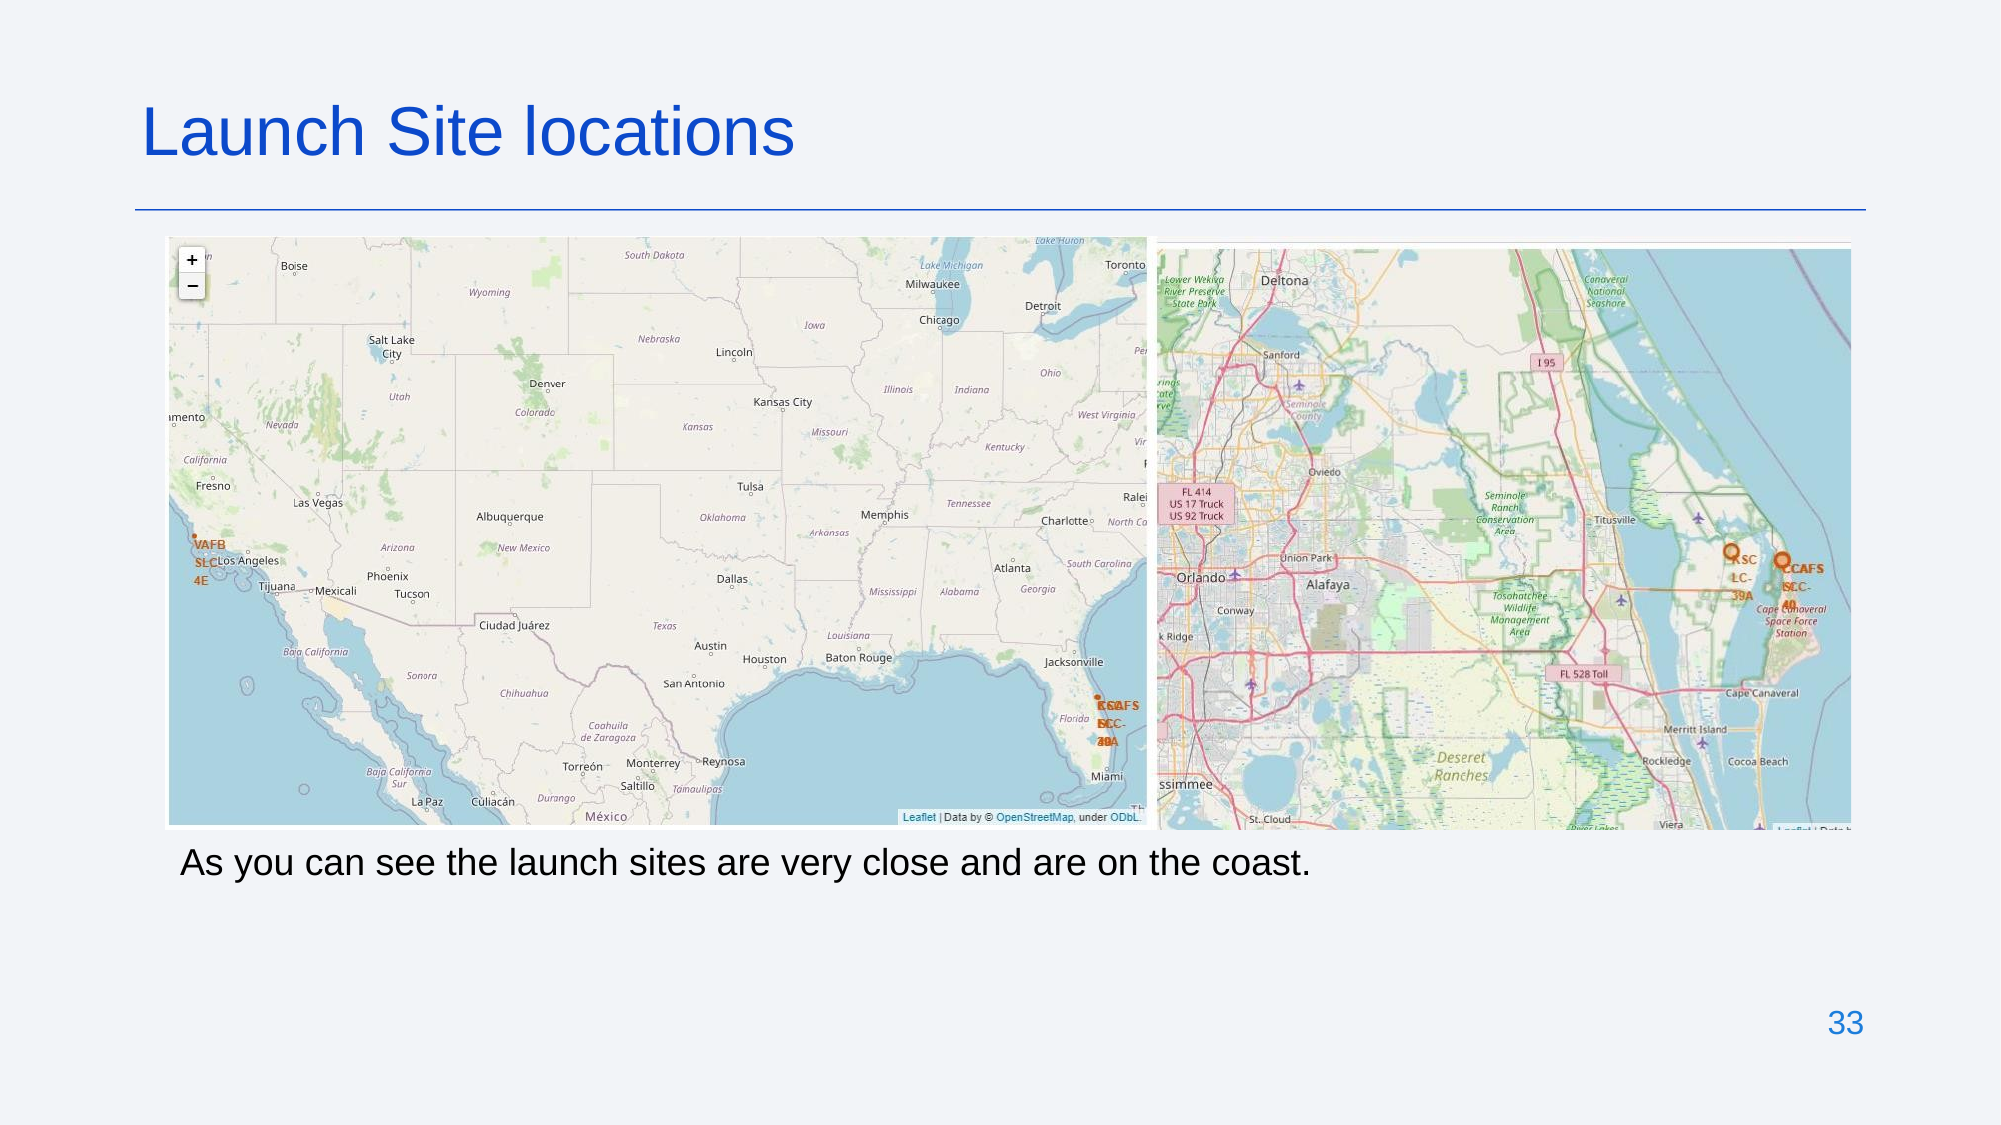

Launch Site locations

As you can see the launch sites are very close and are on the coast.
33